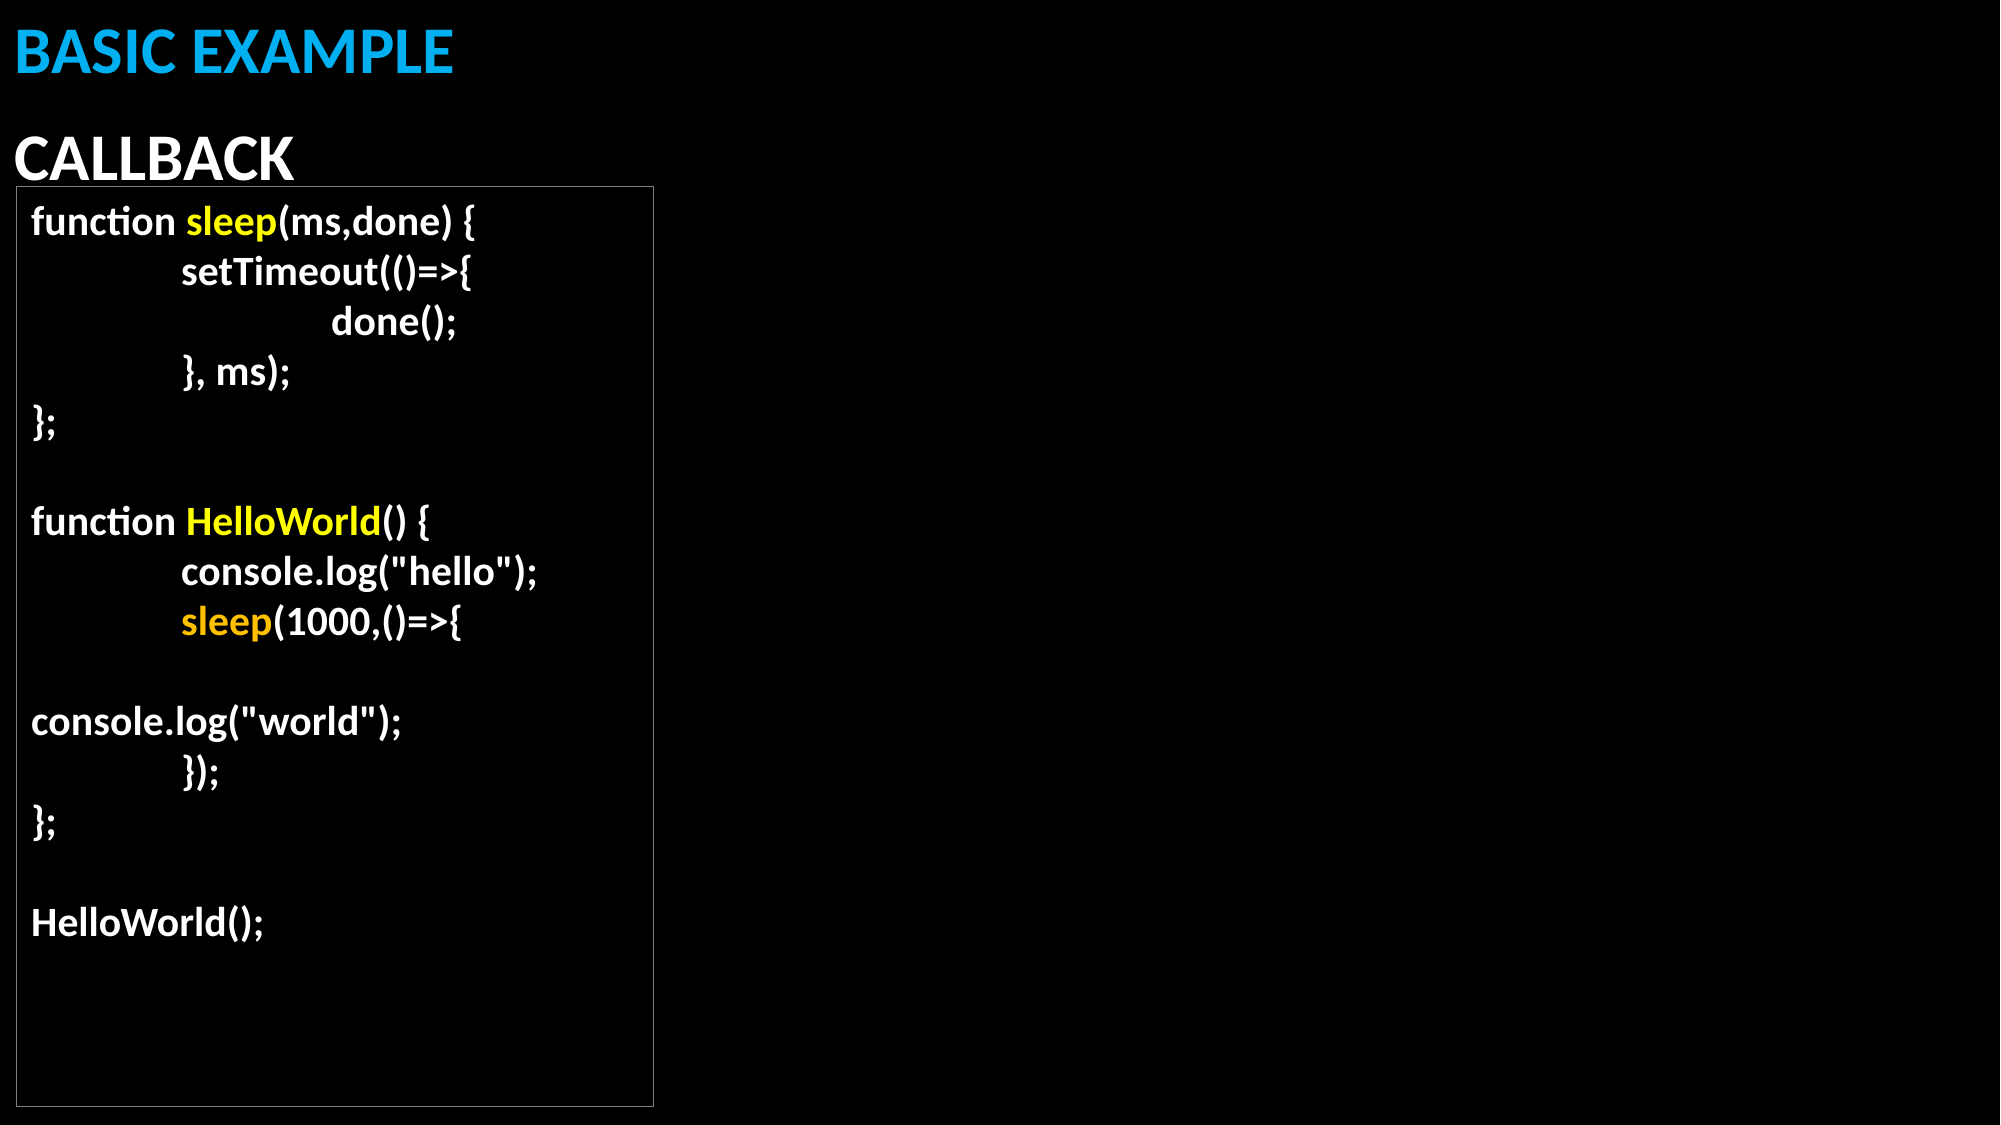

BASIC EXAMPLE
CALLBACK
function sleep(ms,done) {
	setTimeout(()=>{
		done();
	}, ms);
};

function HelloWorld() {
	console.log("hello");
	sleep(1000,()=>{
		console.log("world");
	});
};

HelloWorld();